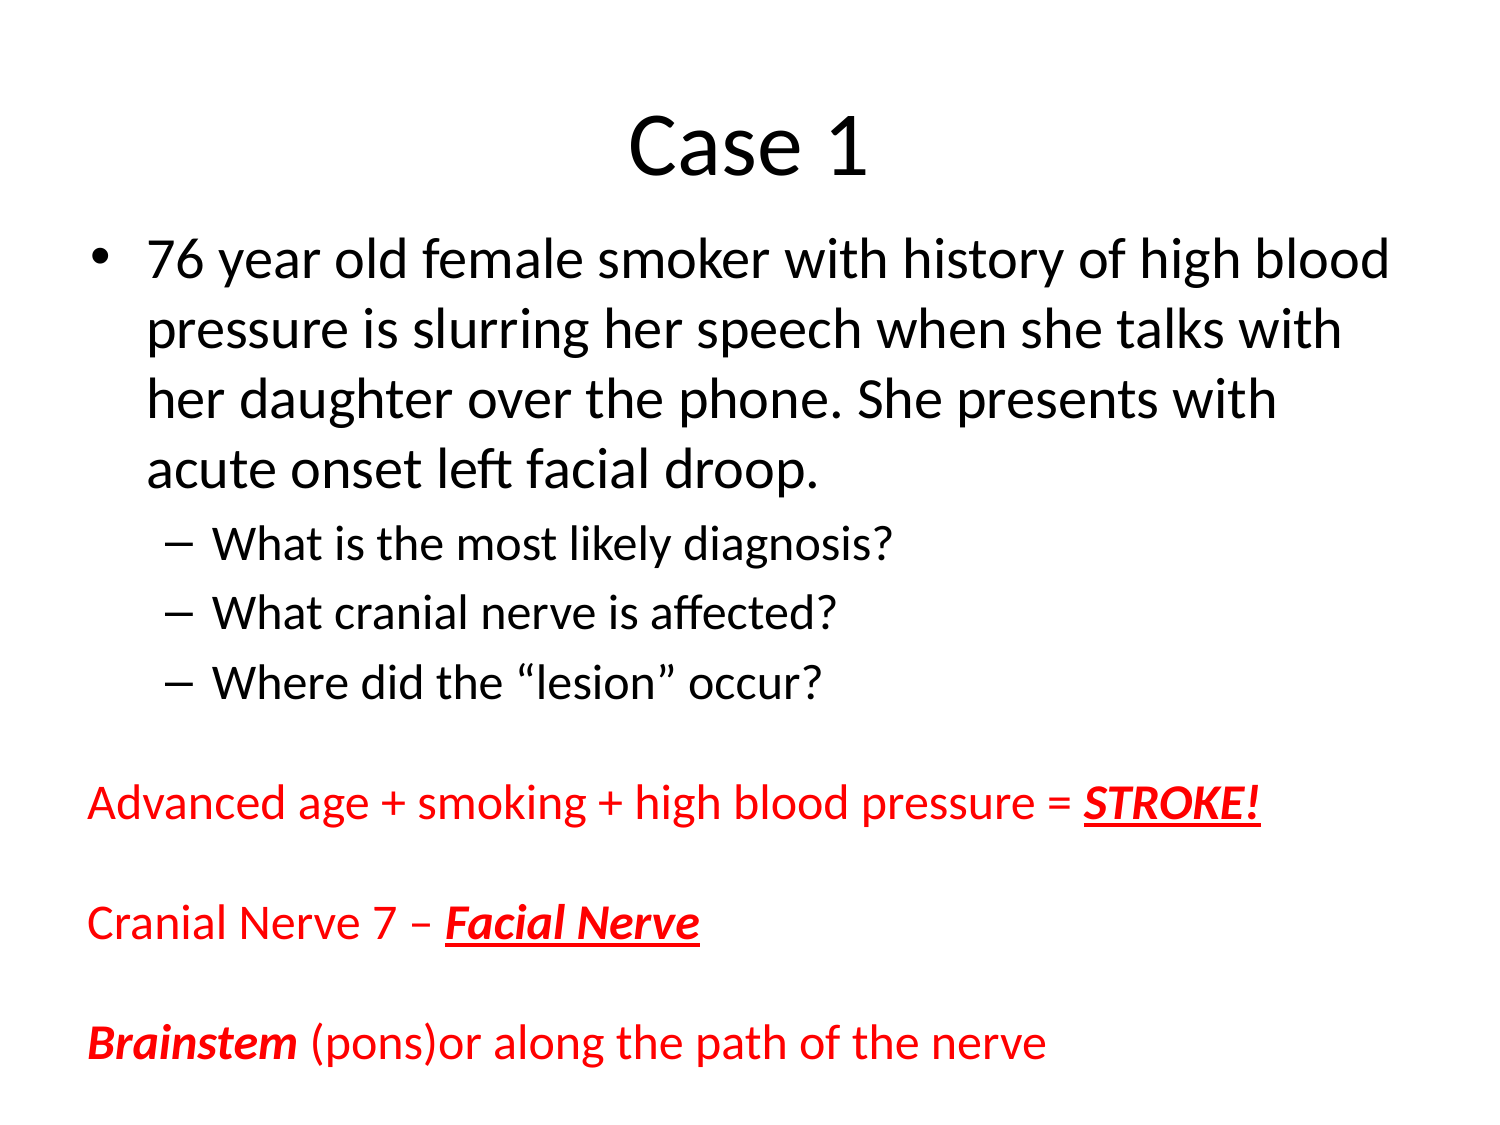

# Case 1
76 year old female smoker with history of high blood pressure is slurring her speech when she talks with her daughter over the phone. She presents with acute onset left facial droop.
What is the most likely diagnosis?
What cranial nerve is affected?
Where did the “lesion” occur?
Advanced age + smoking + high blood pressure = STROKE!

Cranial Nerve 7 – Facial Nerve

Brainstem (pons)or along the path of the nerve